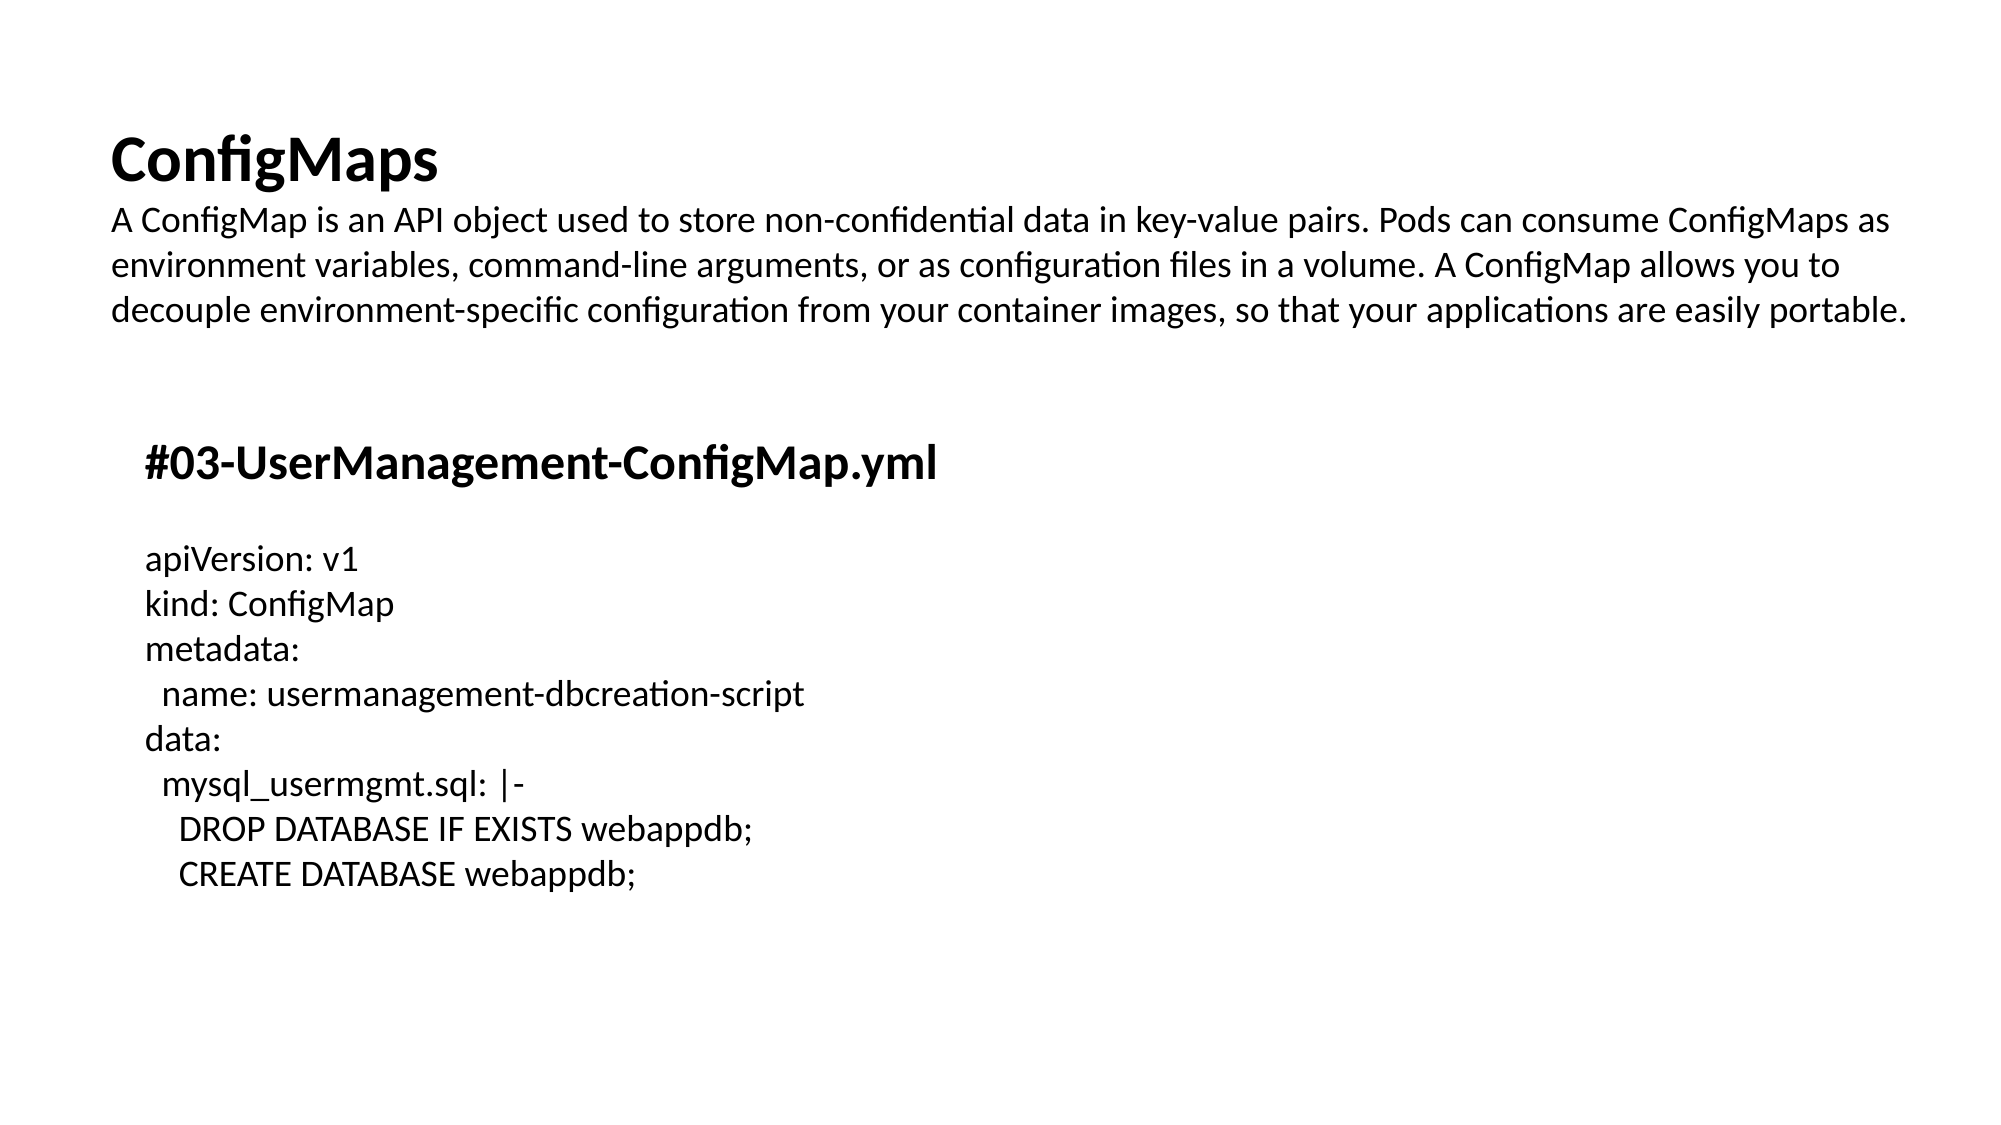

ConfigMaps
A ConfigMap is an API object used to store non-confidential data in key-value pairs. Pods can consume ConfigMaps as environment variables, command-line arguments, or as configuration files in a volume. A ConfigMap allows you to decouple environment-specific configuration from your container images, so that your applications are easily portable.
#03-UserManagement-ConfigMap.yml

apiVersion: v1
kind: ConfigMap
metadata:
  name: usermanagement-dbcreation-script
data:
  mysql_usermgmt.sql: |-
    DROP DATABASE IF EXISTS webappdb;
    CREATE DATABASE webappdb;